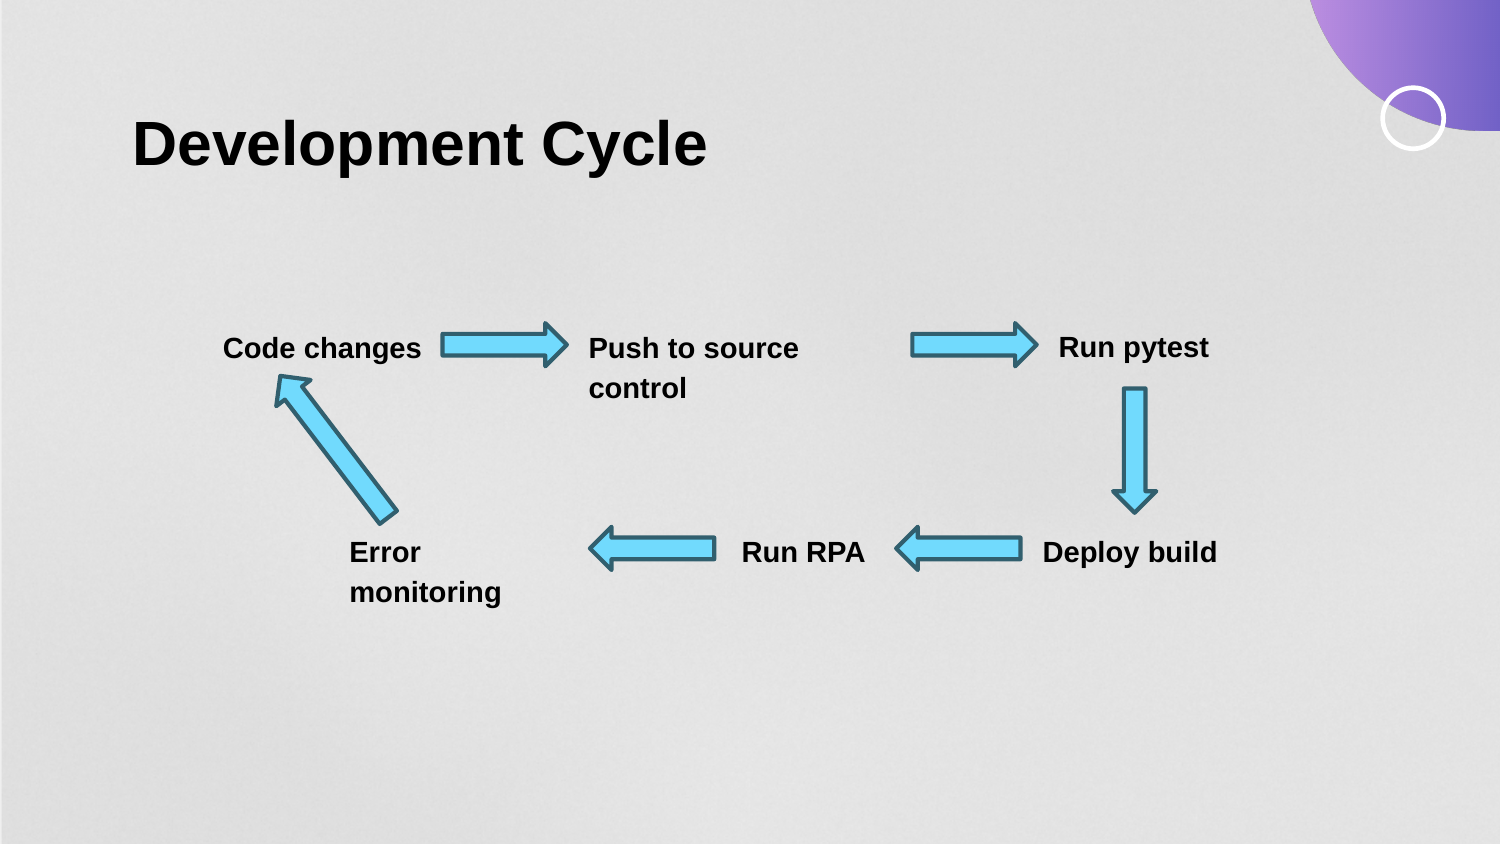

# Development Cycle
Run pytest
Push to source control
Code changes

Error monitoring
Run RPA
Deploy build